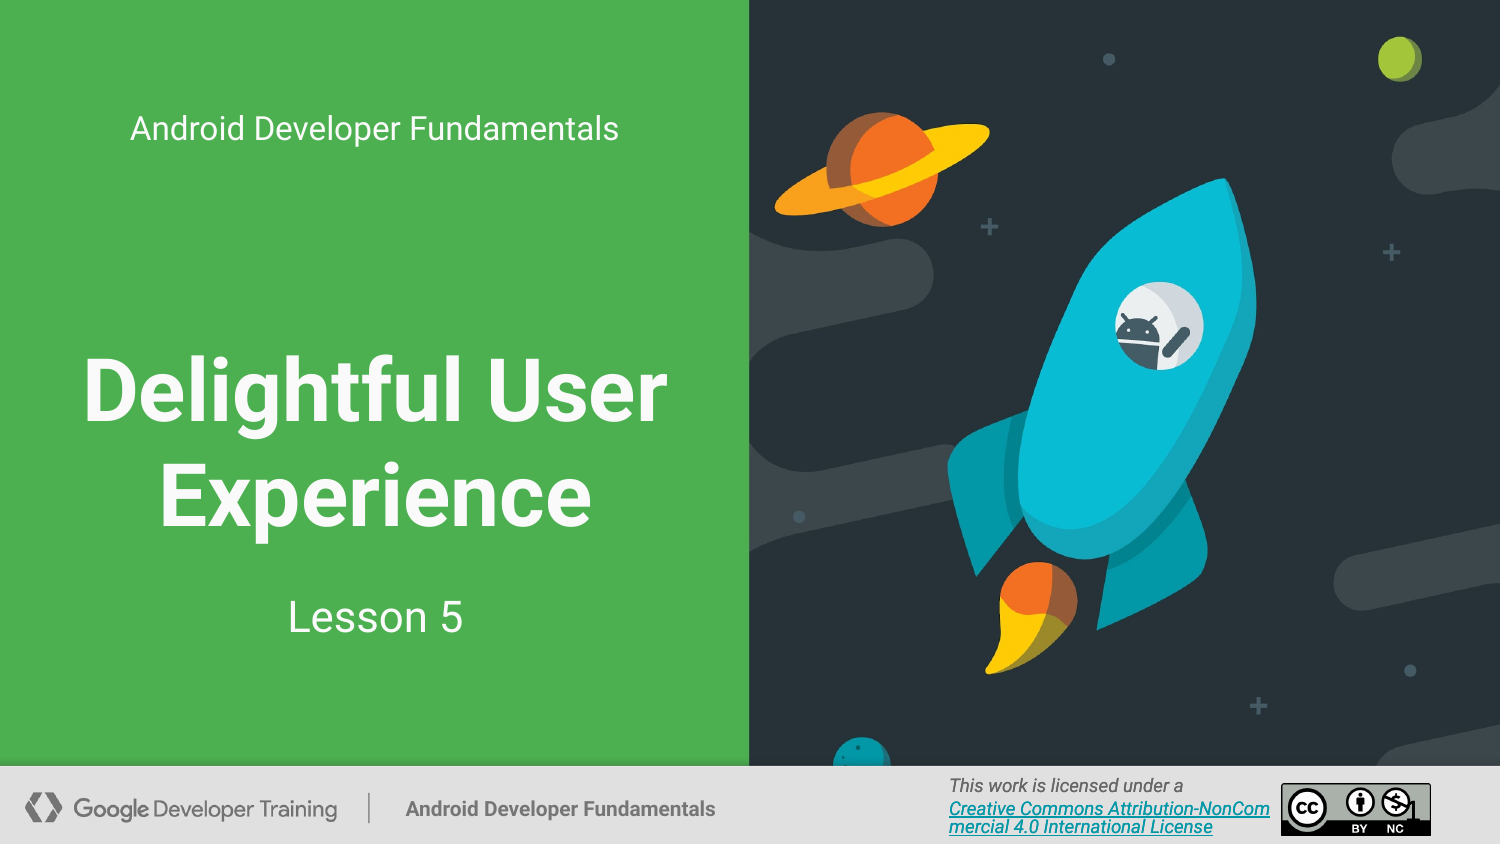

Android Developer Fundamentals
# Delightful User Experience
Lesson 5
This work is licensed under a Creative Commons Attribution-NonCommercial 4.0 International License
1
1
1